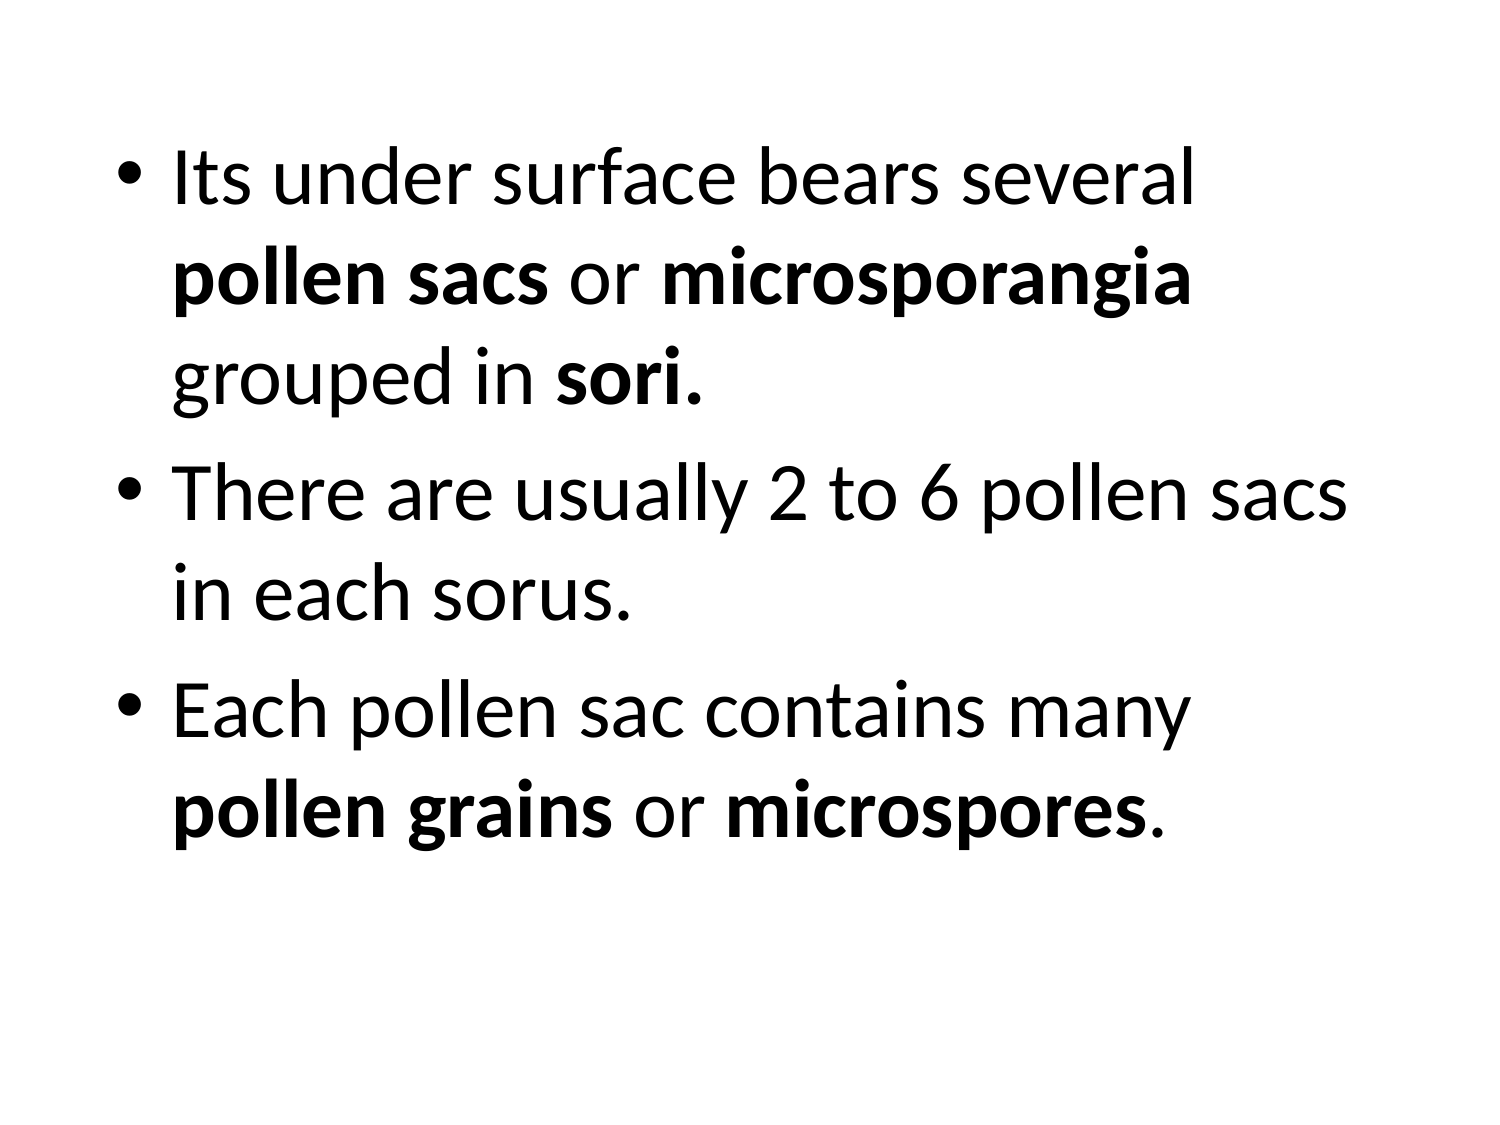

#
Its under surface bears several pollen sacs or microsporangia grouped in sori.
There are usually 2 to 6 pollen sacs in each sorus.
Each pollen sac contains many pollen grains or microspores.